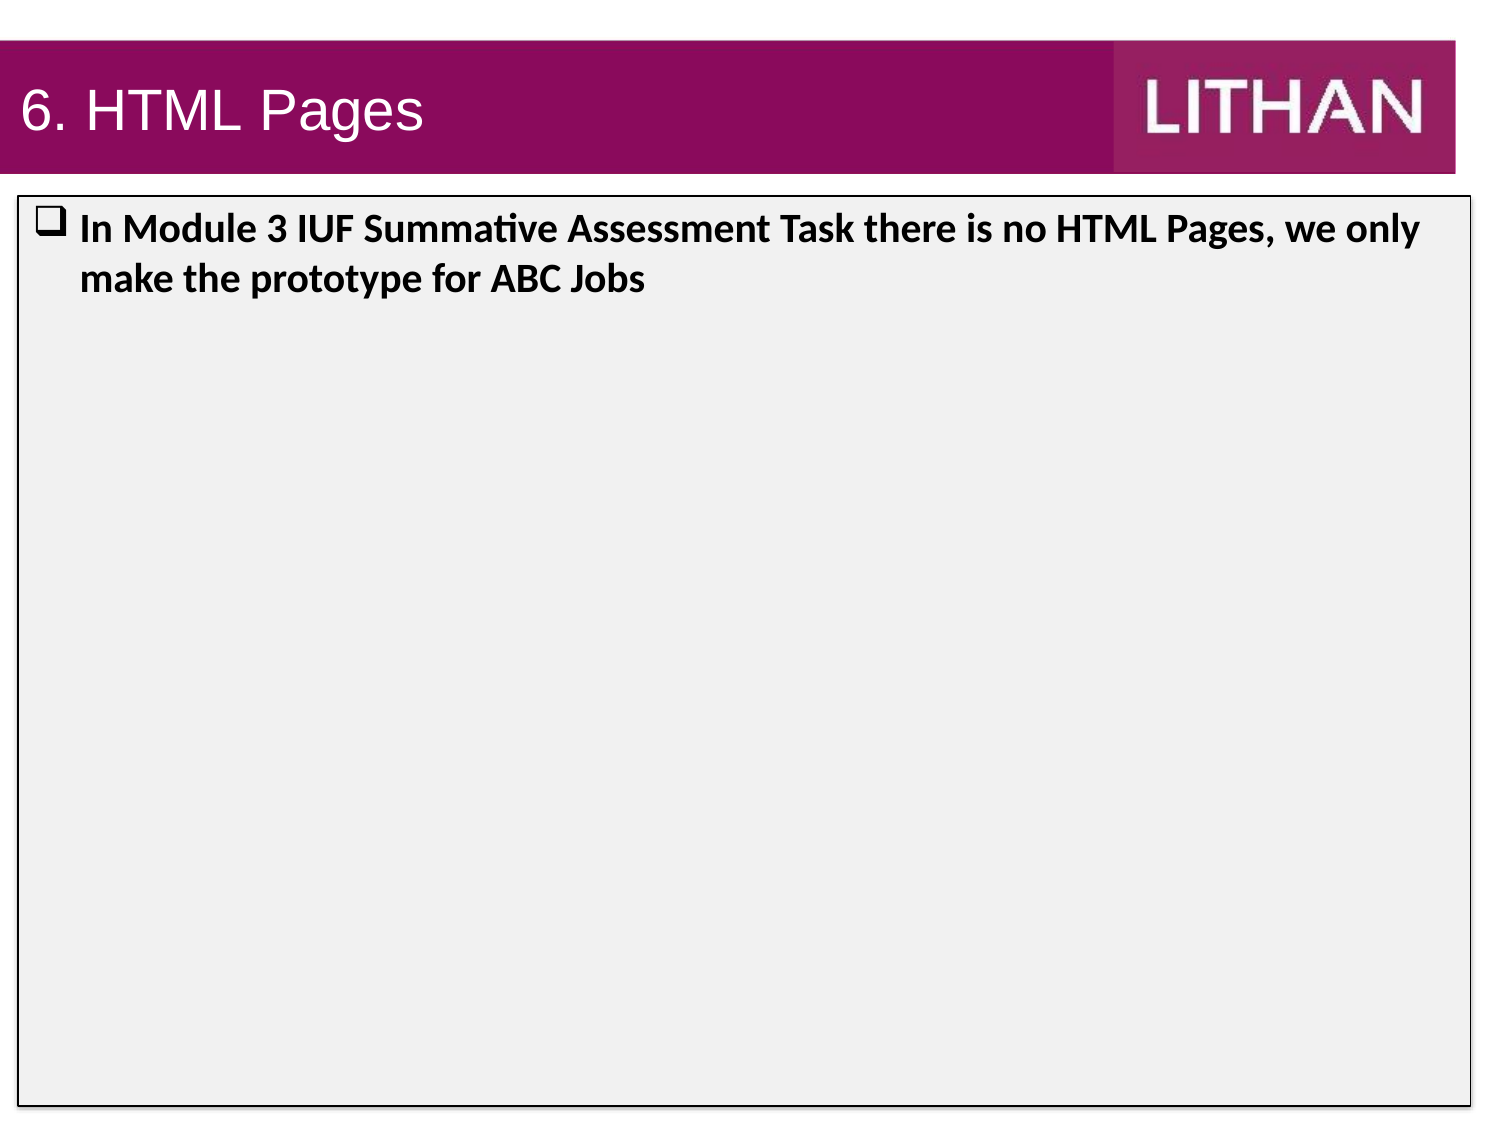

# 6. HTML Pages

In Module 3 IUF Summative Assessment Task there is no HTML Pages, we only make the prototype for ABC Jobs